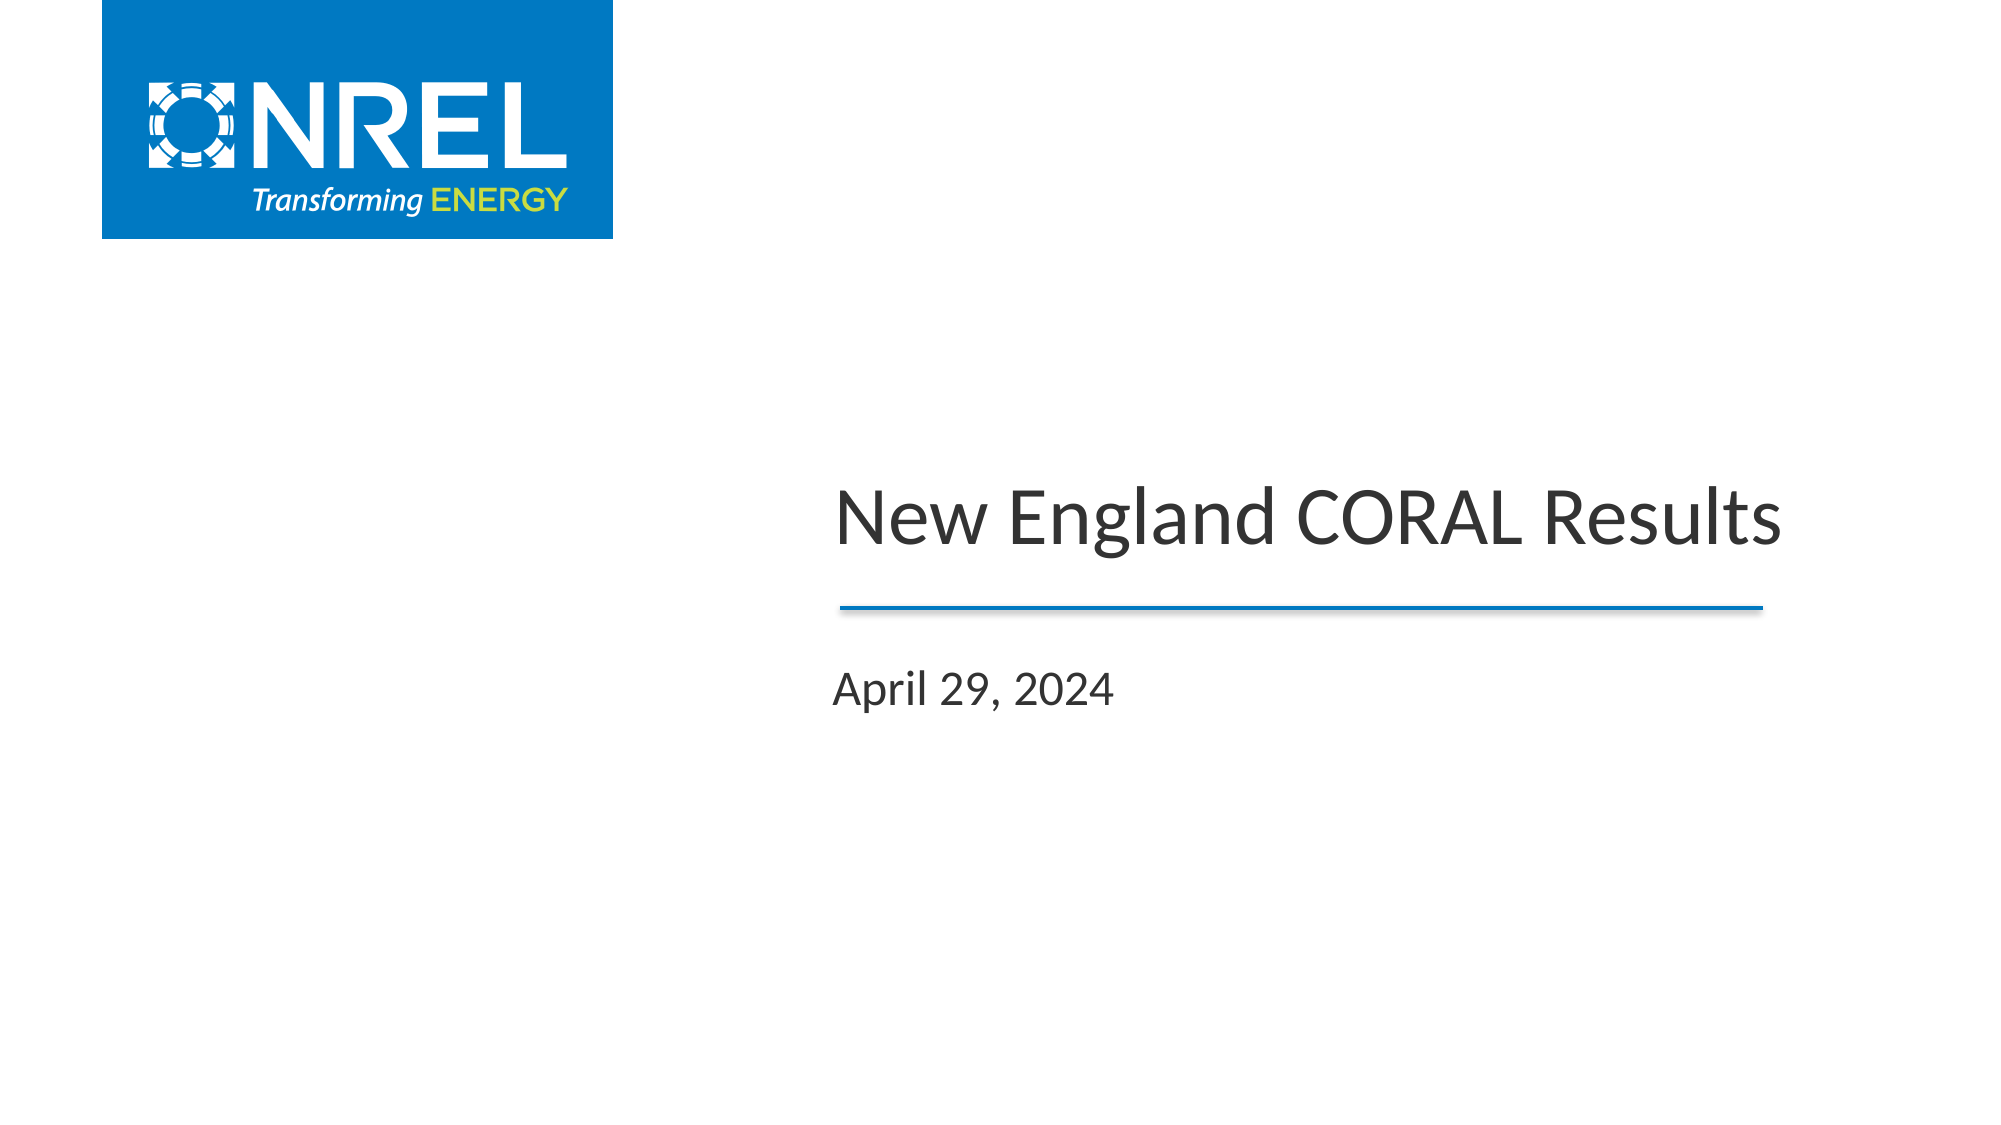

# New England CORAL Results
April 29, 2024